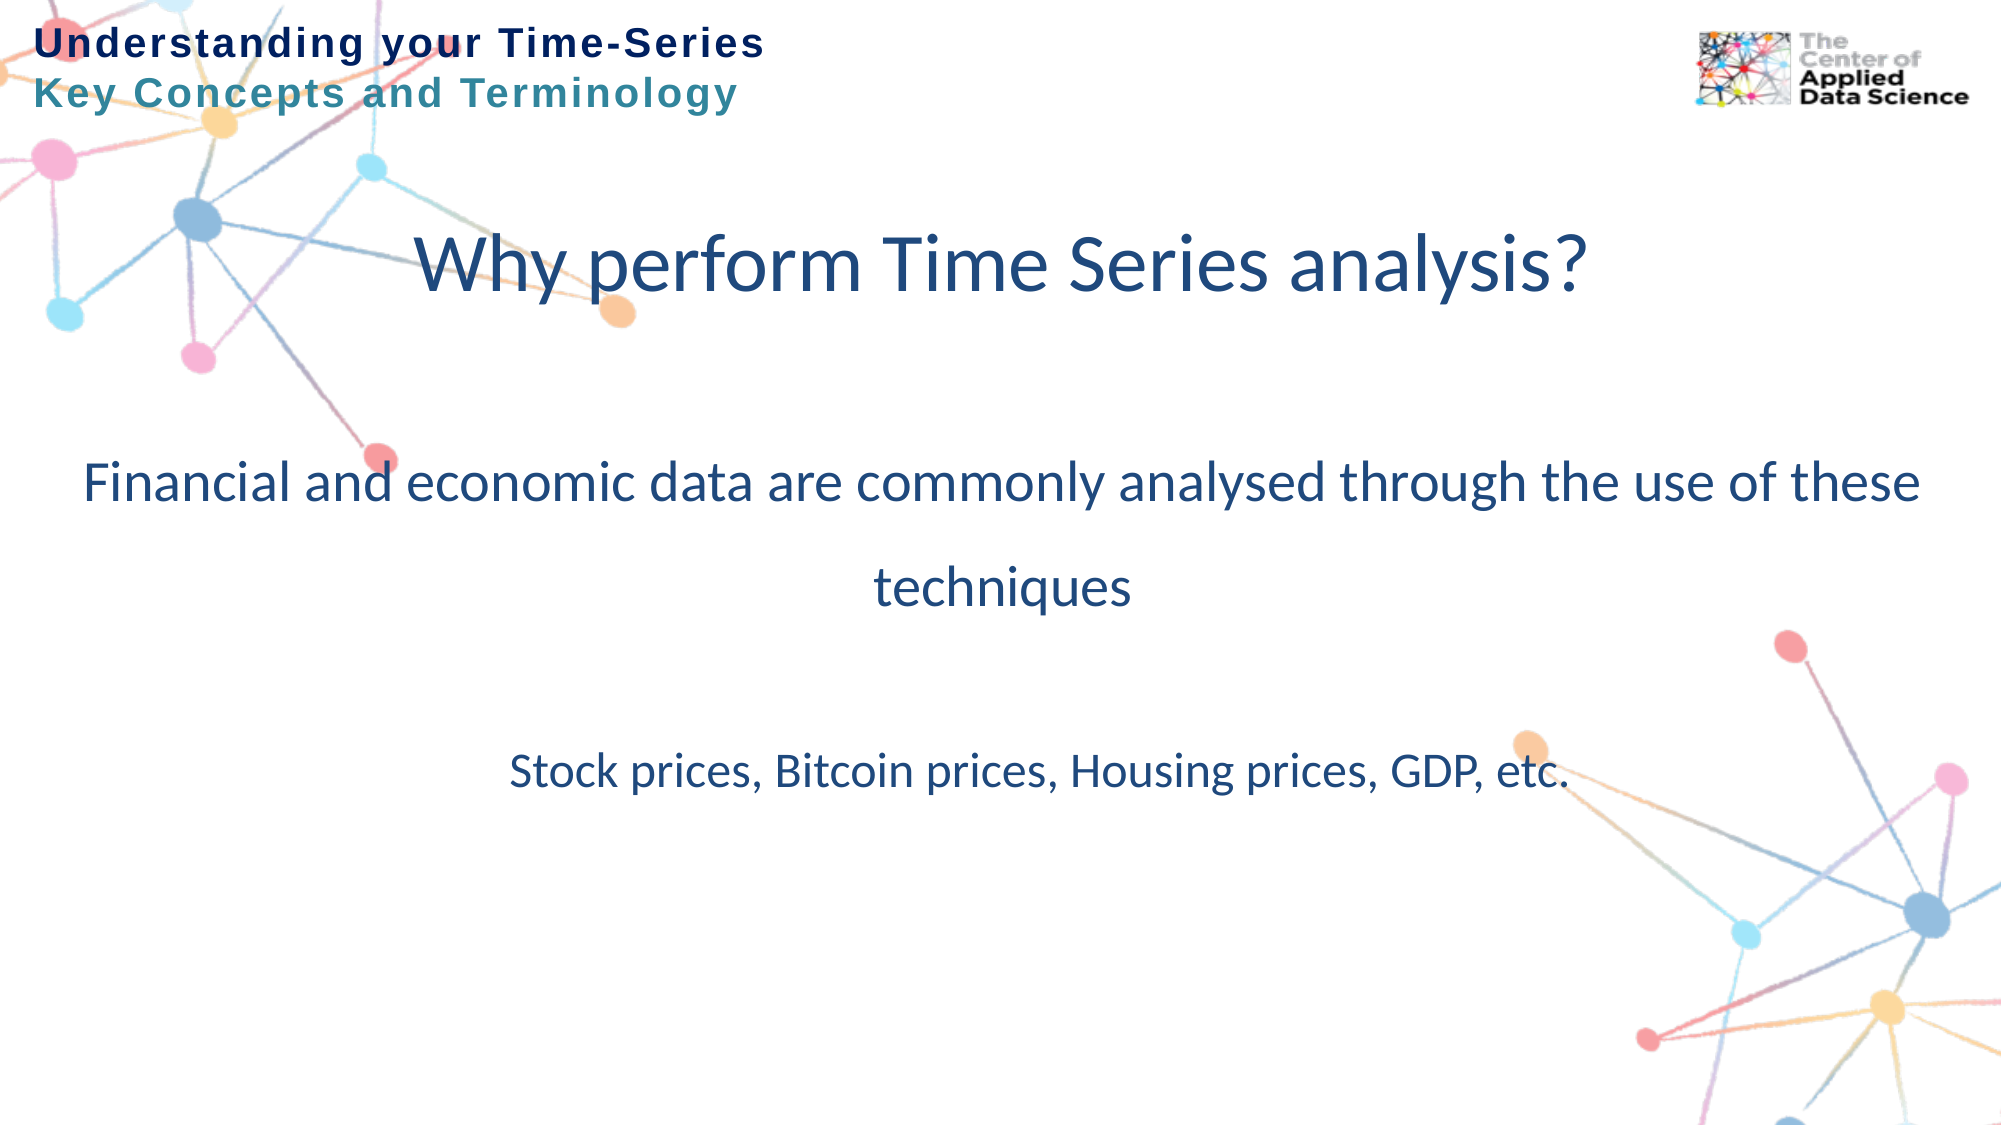

Understanding your Time-Series
Key Concepts and Terminology
Why perform Time Series analysis?

Financial and economic data are commonly analysed through the use of these techniques

Stock prices, Bitcoin prices, Housing prices, GDP, etc.